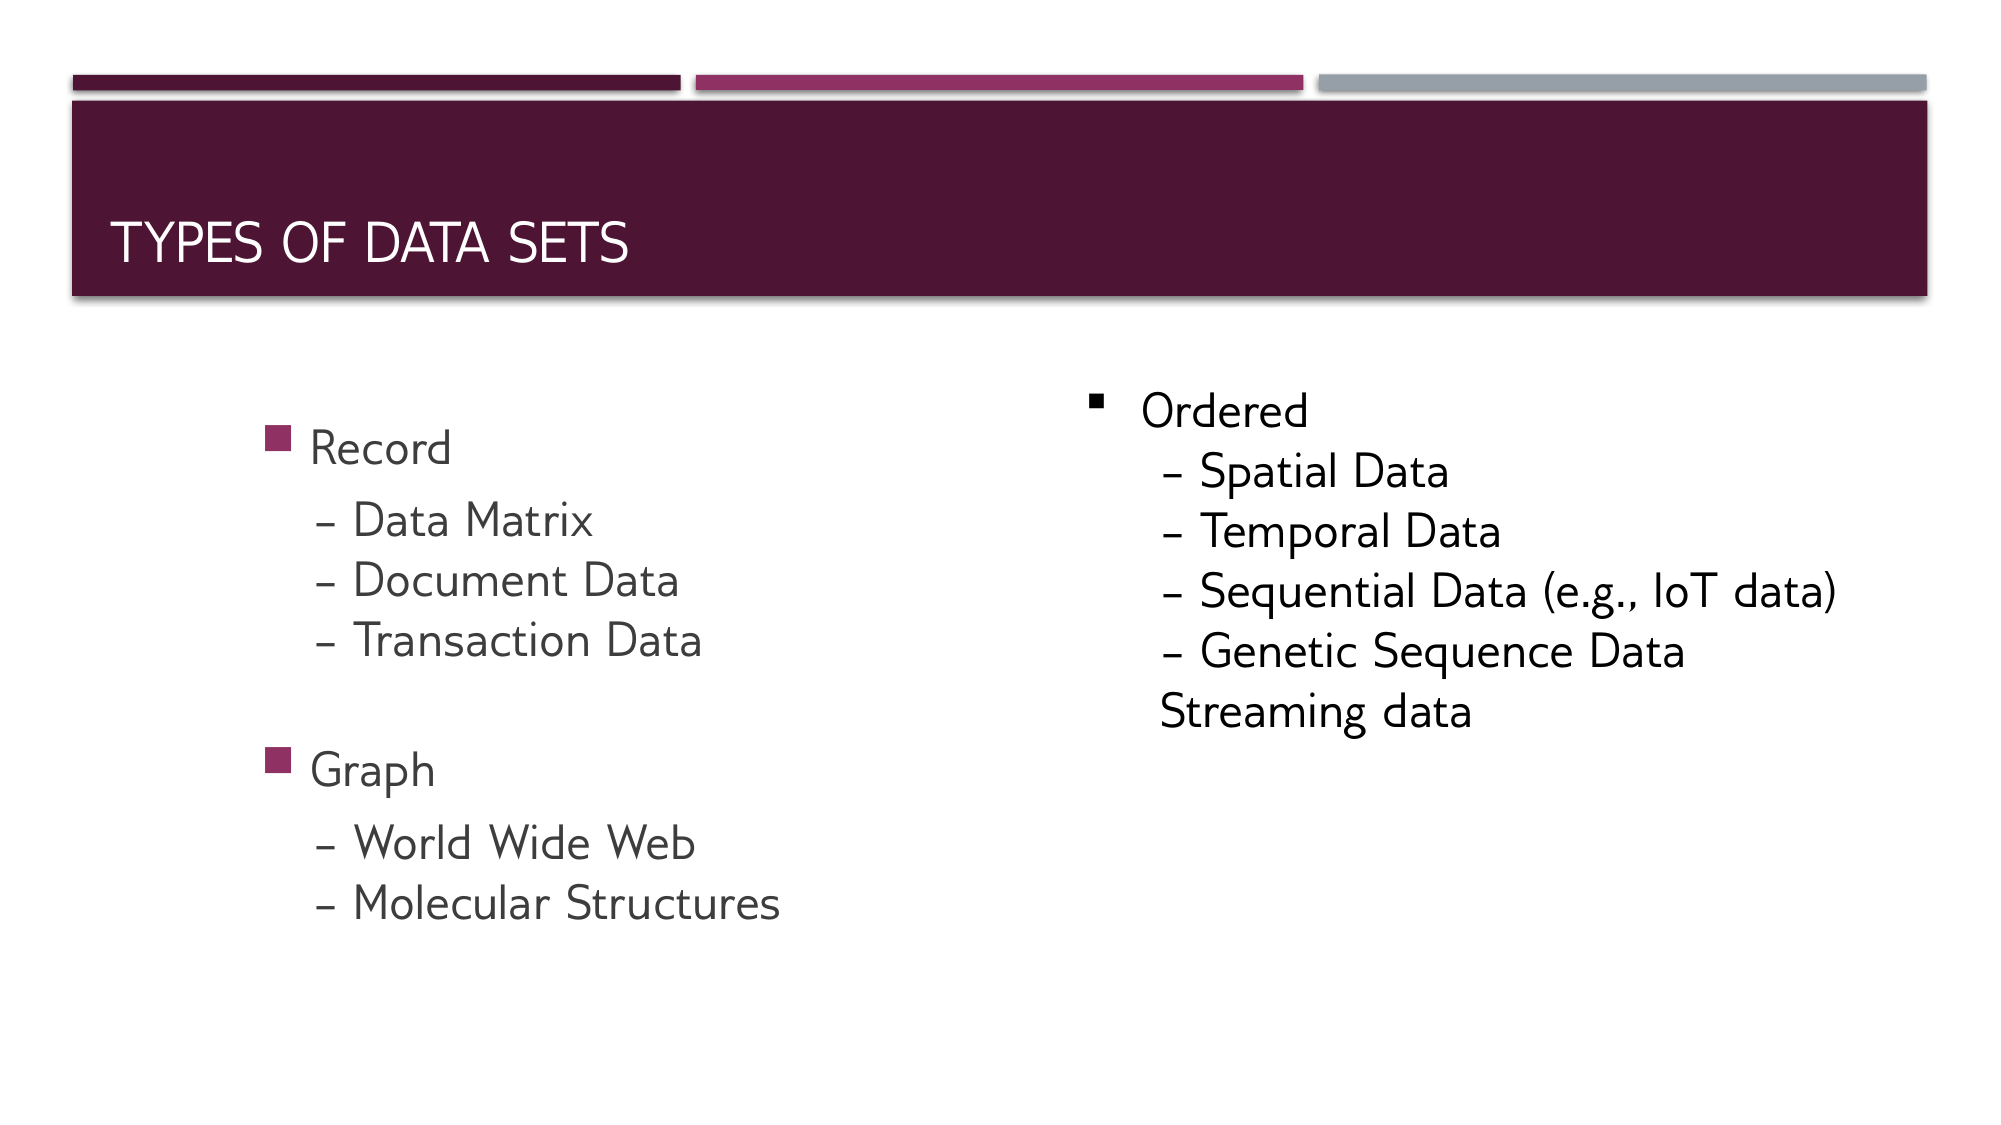

# Types of data sets
Record
– Data Matrix
– Document Data
– Transaction Data

Graph
– World Wide Web
– Molecular Structures
Ordered
– Spatial Data
– Temporal Data
– Sequential Data (e.g., IoT data)
– Genetic Sequence Data
Streaming data